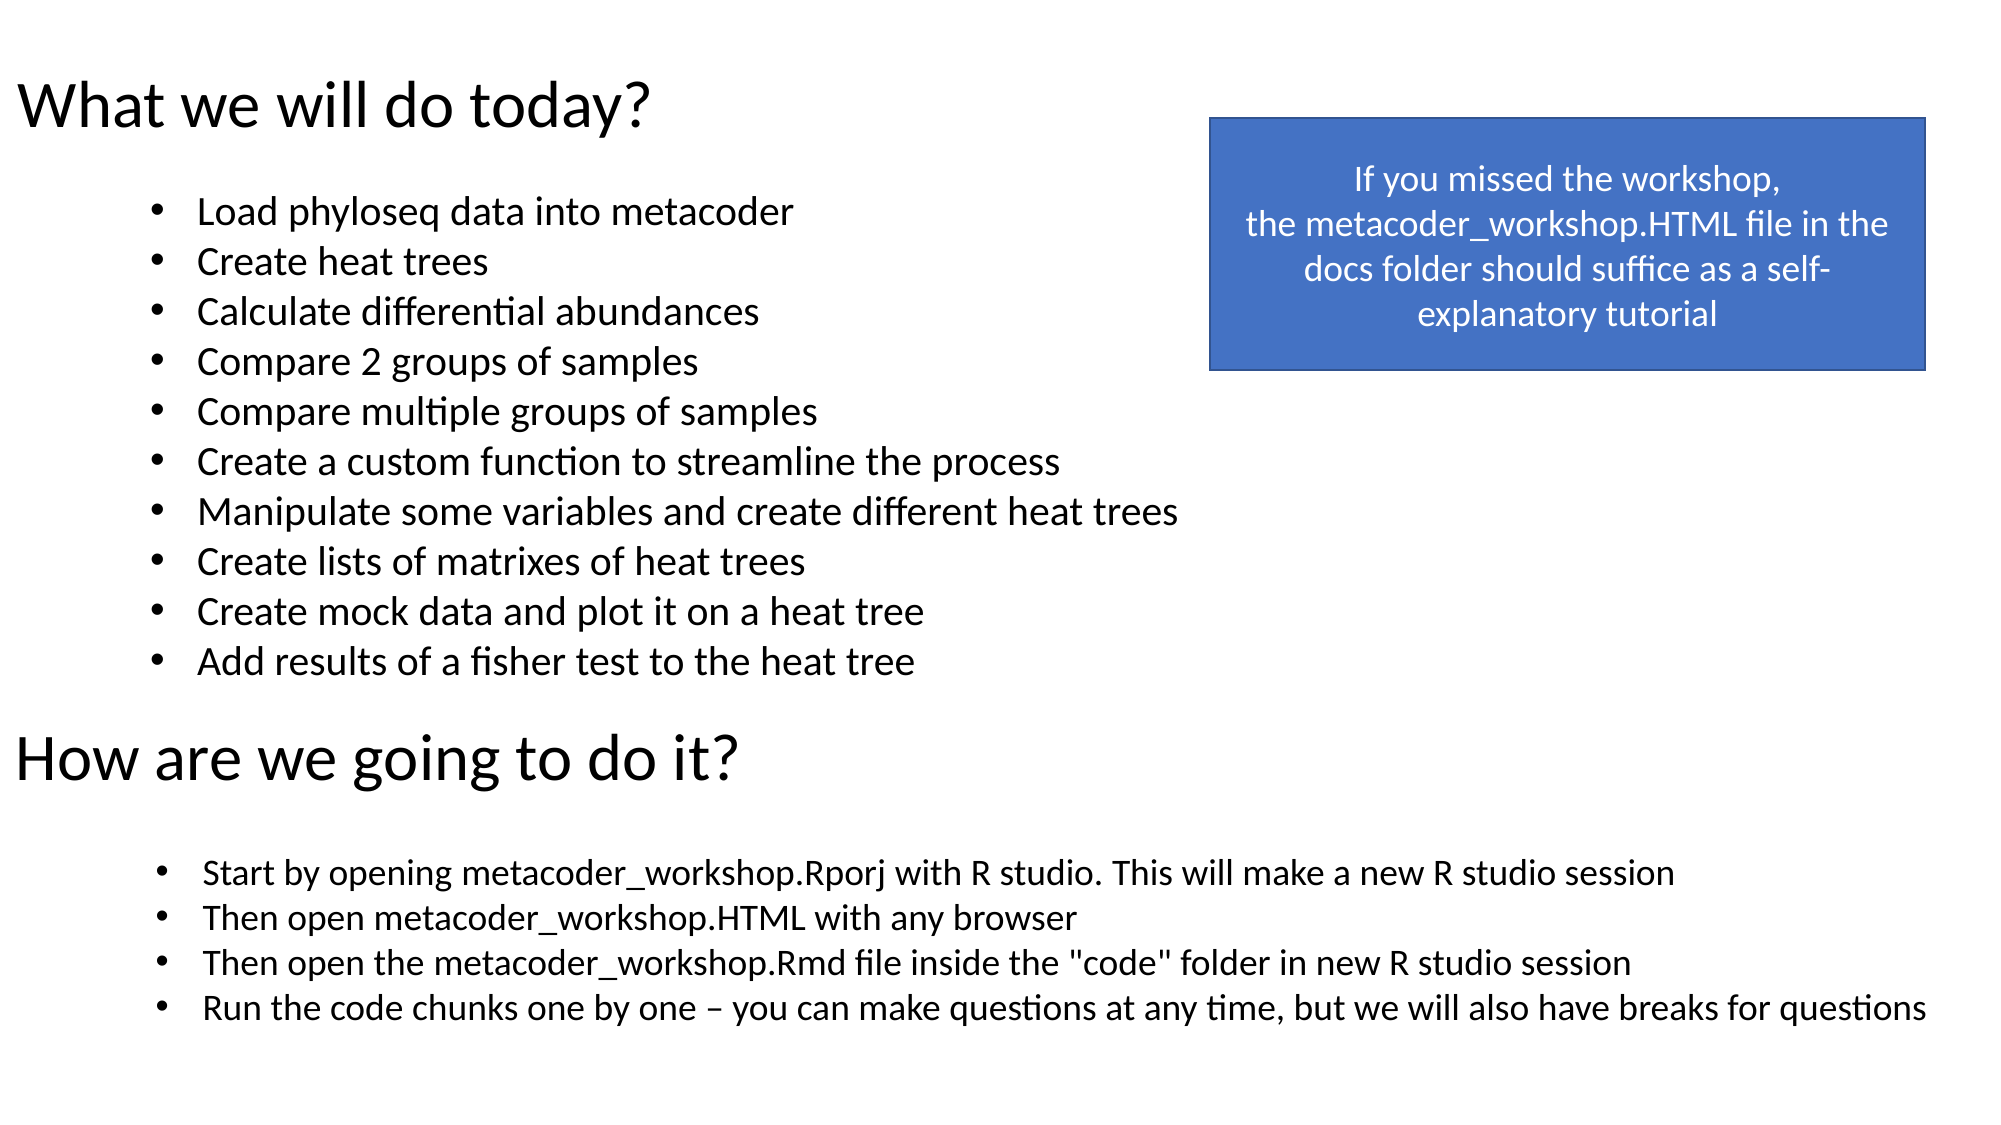

What we will do today?
If you missed the workshop, the metacoder_workshop.HTML file in the docs folder should suffice as a self-explanatory tutorial
Load phyloseq data into metacoder
Create heat trees
Calculate differential abundances
Compare 2 groups of samples
Compare multiple groups of samples
Create a custom function to streamline the process
Manipulate some variables and create different heat trees
Create lists of matrixes of heat trees
Create mock data and plot it on a heat tree
Add results of a fisher test to the heat tree

How are we going to do it?
Start by opening metacoder_workshop.Rporj with R studio. This will make a new R studio session
Then open metacoder_workshop.HTML with any browser
Then open the metacoder_workshop.Rmd file inside the "code" folder in new R studio session
Run the code chunks one by one – you can make questions at any time, but we will also have breaks for questions